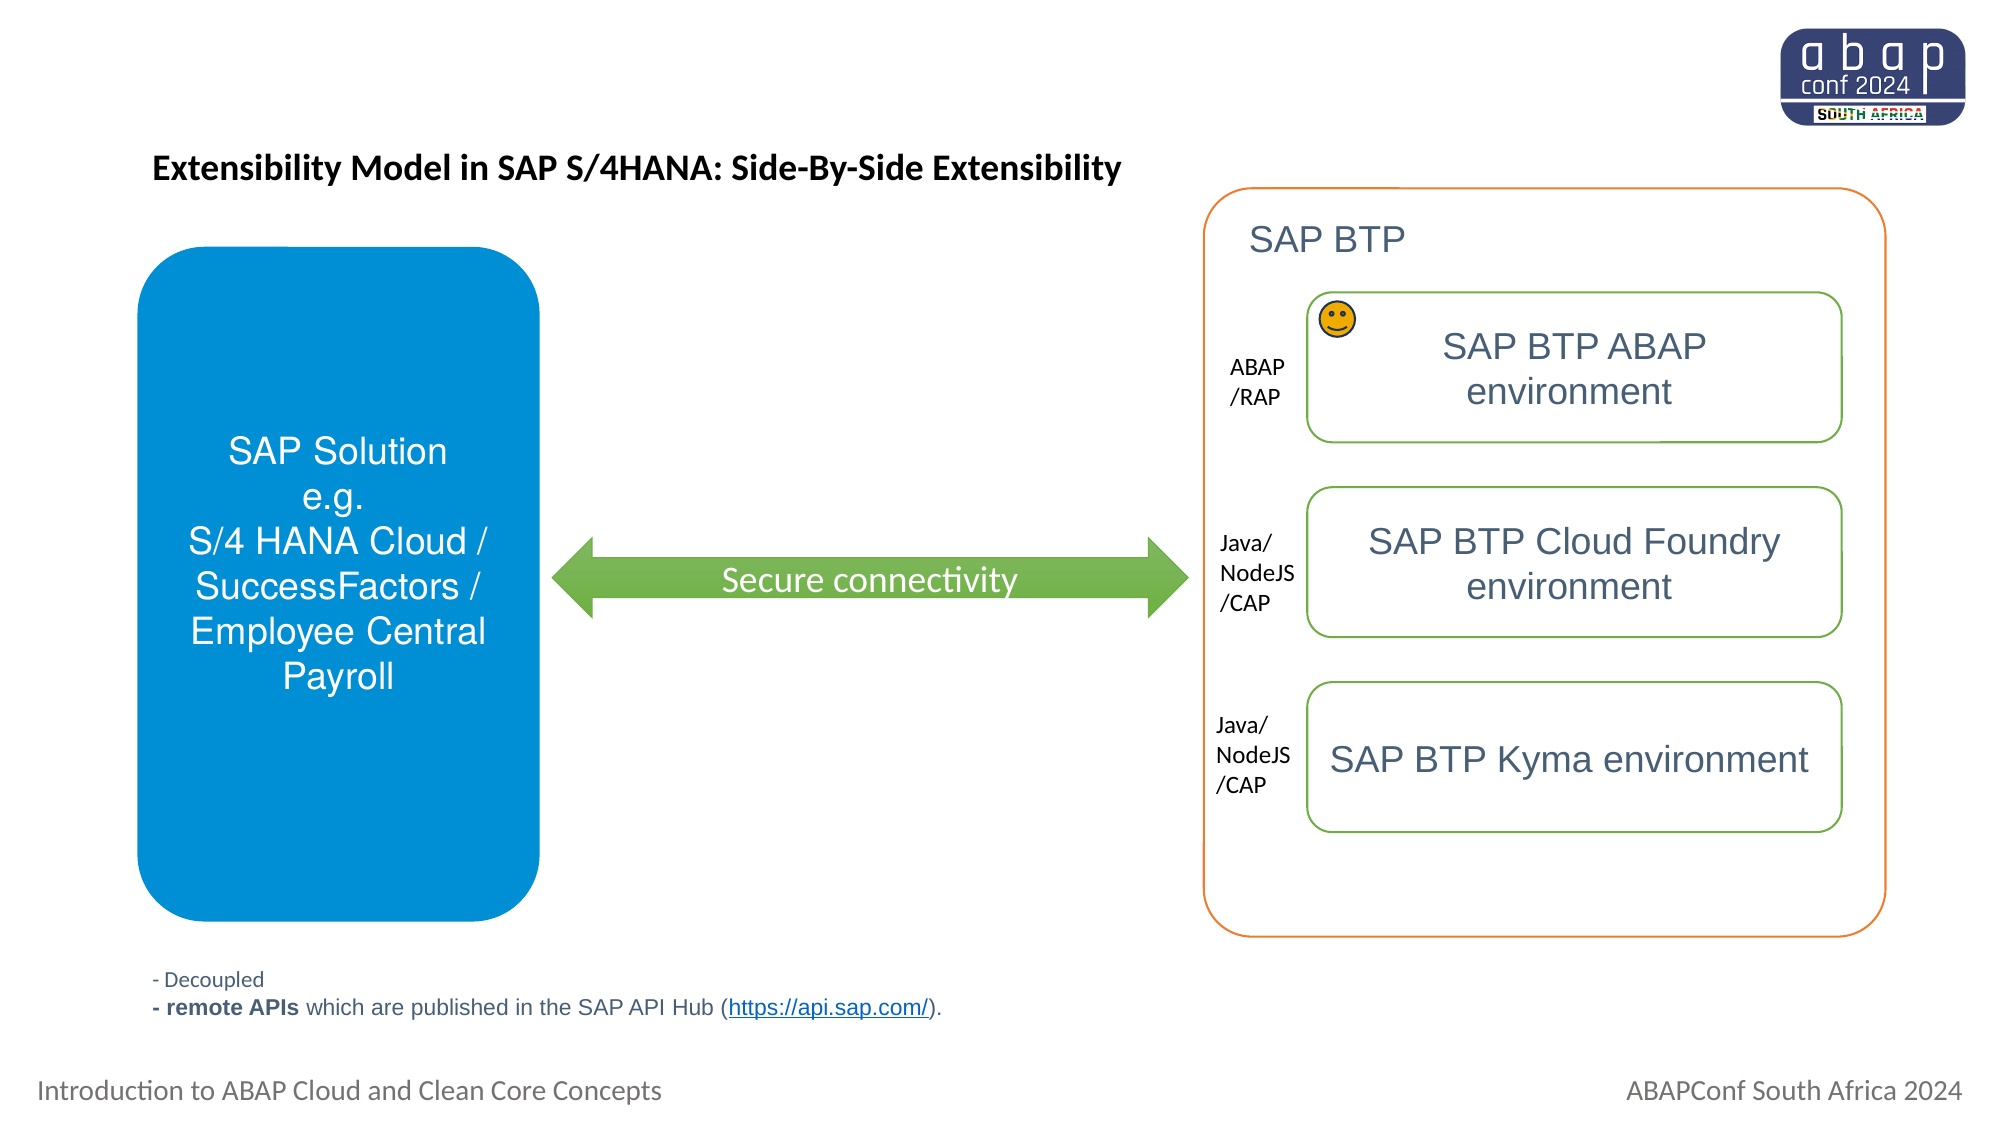

# Extensibility Model in SAP S/4HANA: Side-By-Side Extensibility

SAP BTP
SAP BTP ABAP environment

ABAP
/RAP
SAP BTP Cloud Foundry environment
Java/
NodeJS
/CAP
SAP BTP Kyma environment
Java/
NodeJS
/CAP
SAP Solution
e.g.
S/4 HANA Cloud /
SuccessFactors /
Employee Central Payroll

Secure connectivity
- Decoupled
- remote APIs which are published in the SAP API Hub (https://api.sap.com/).
Introduction to ABAP Cloud and Clean Core Concepts